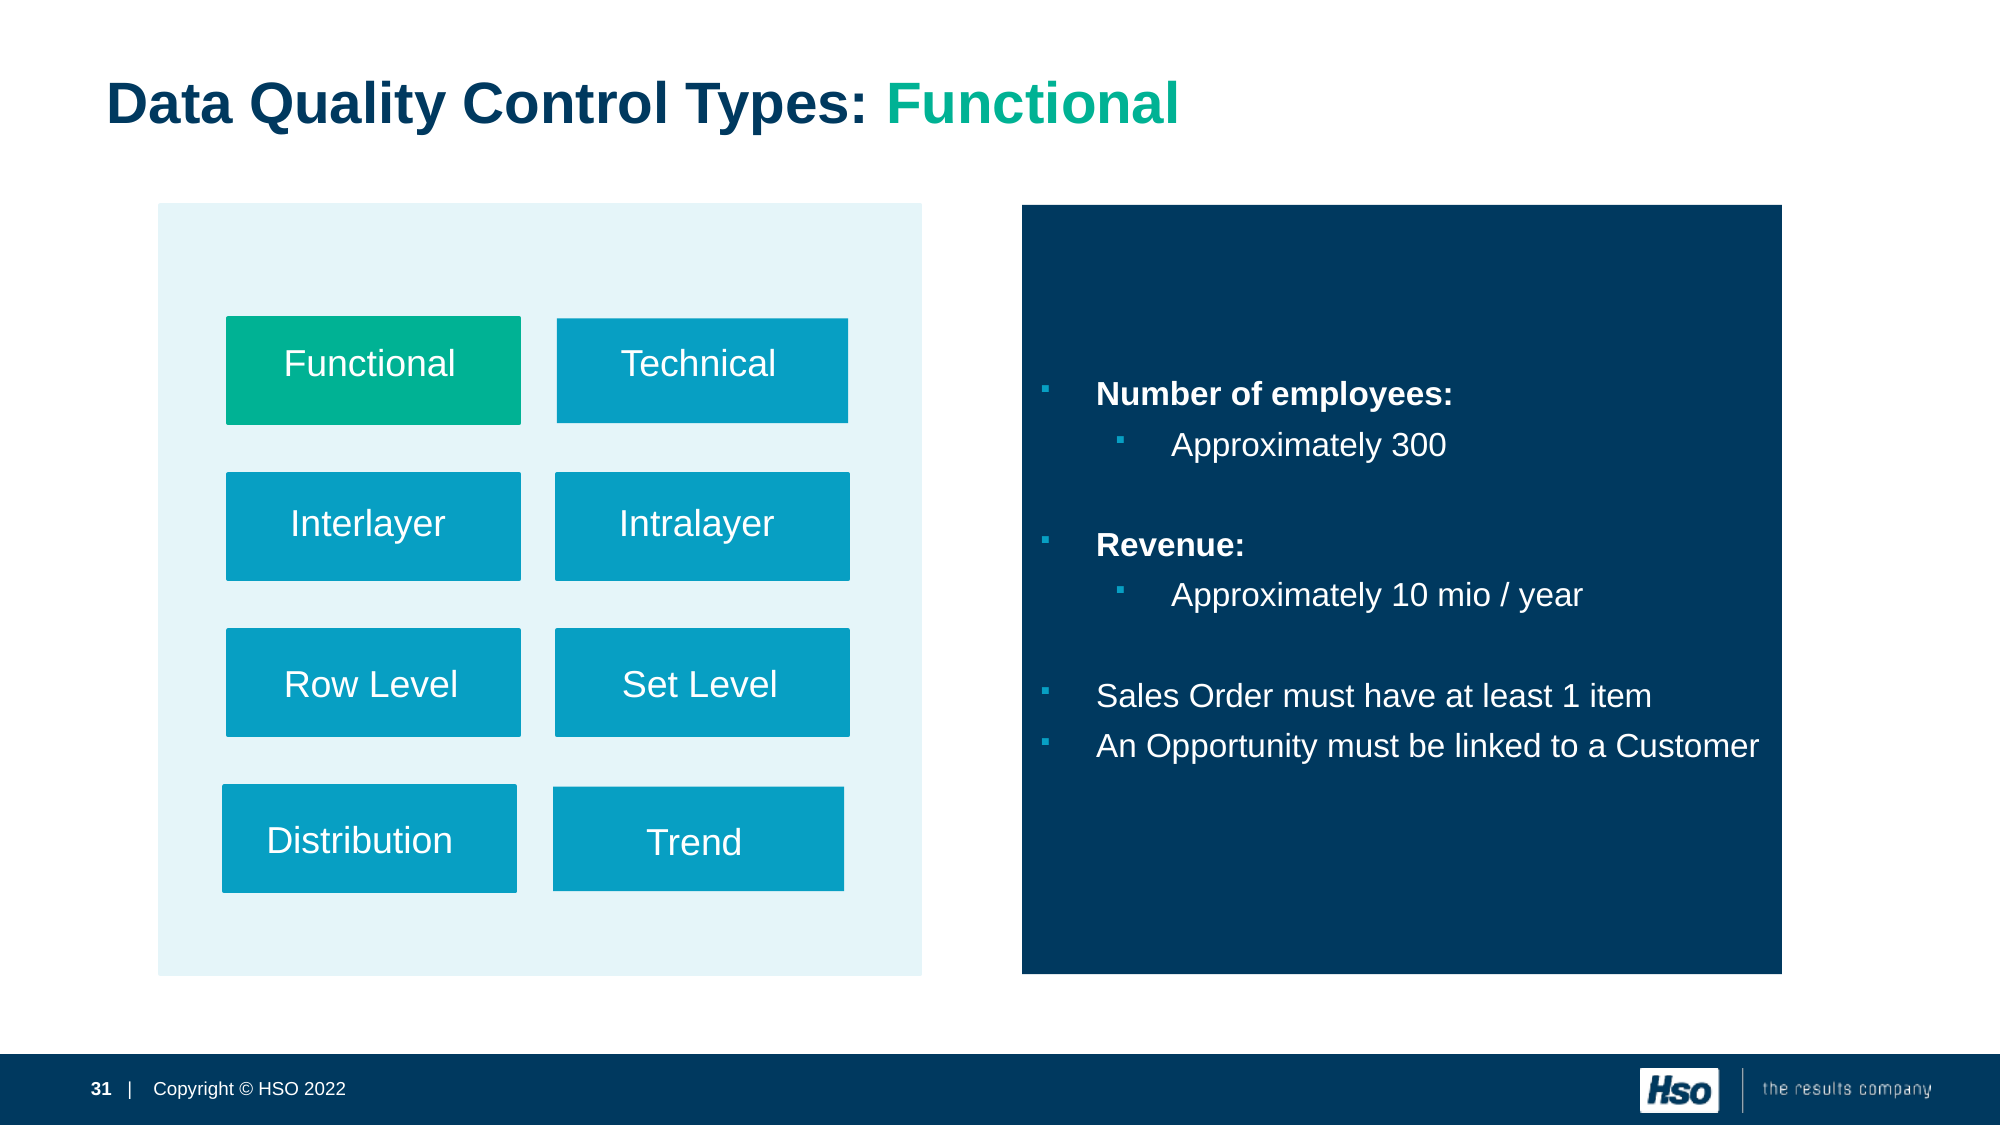

# Data Quality Control Types: Functional

Row Level
Functional
Interlayer
Distribution

Set Level
Technical
Intralayer
Trend

Number of employees:
Approximately 300

Revenue:
Approximately 10 mio / year

Sales Order must have at least 1 item
An Opportunity must be linked to a Customer